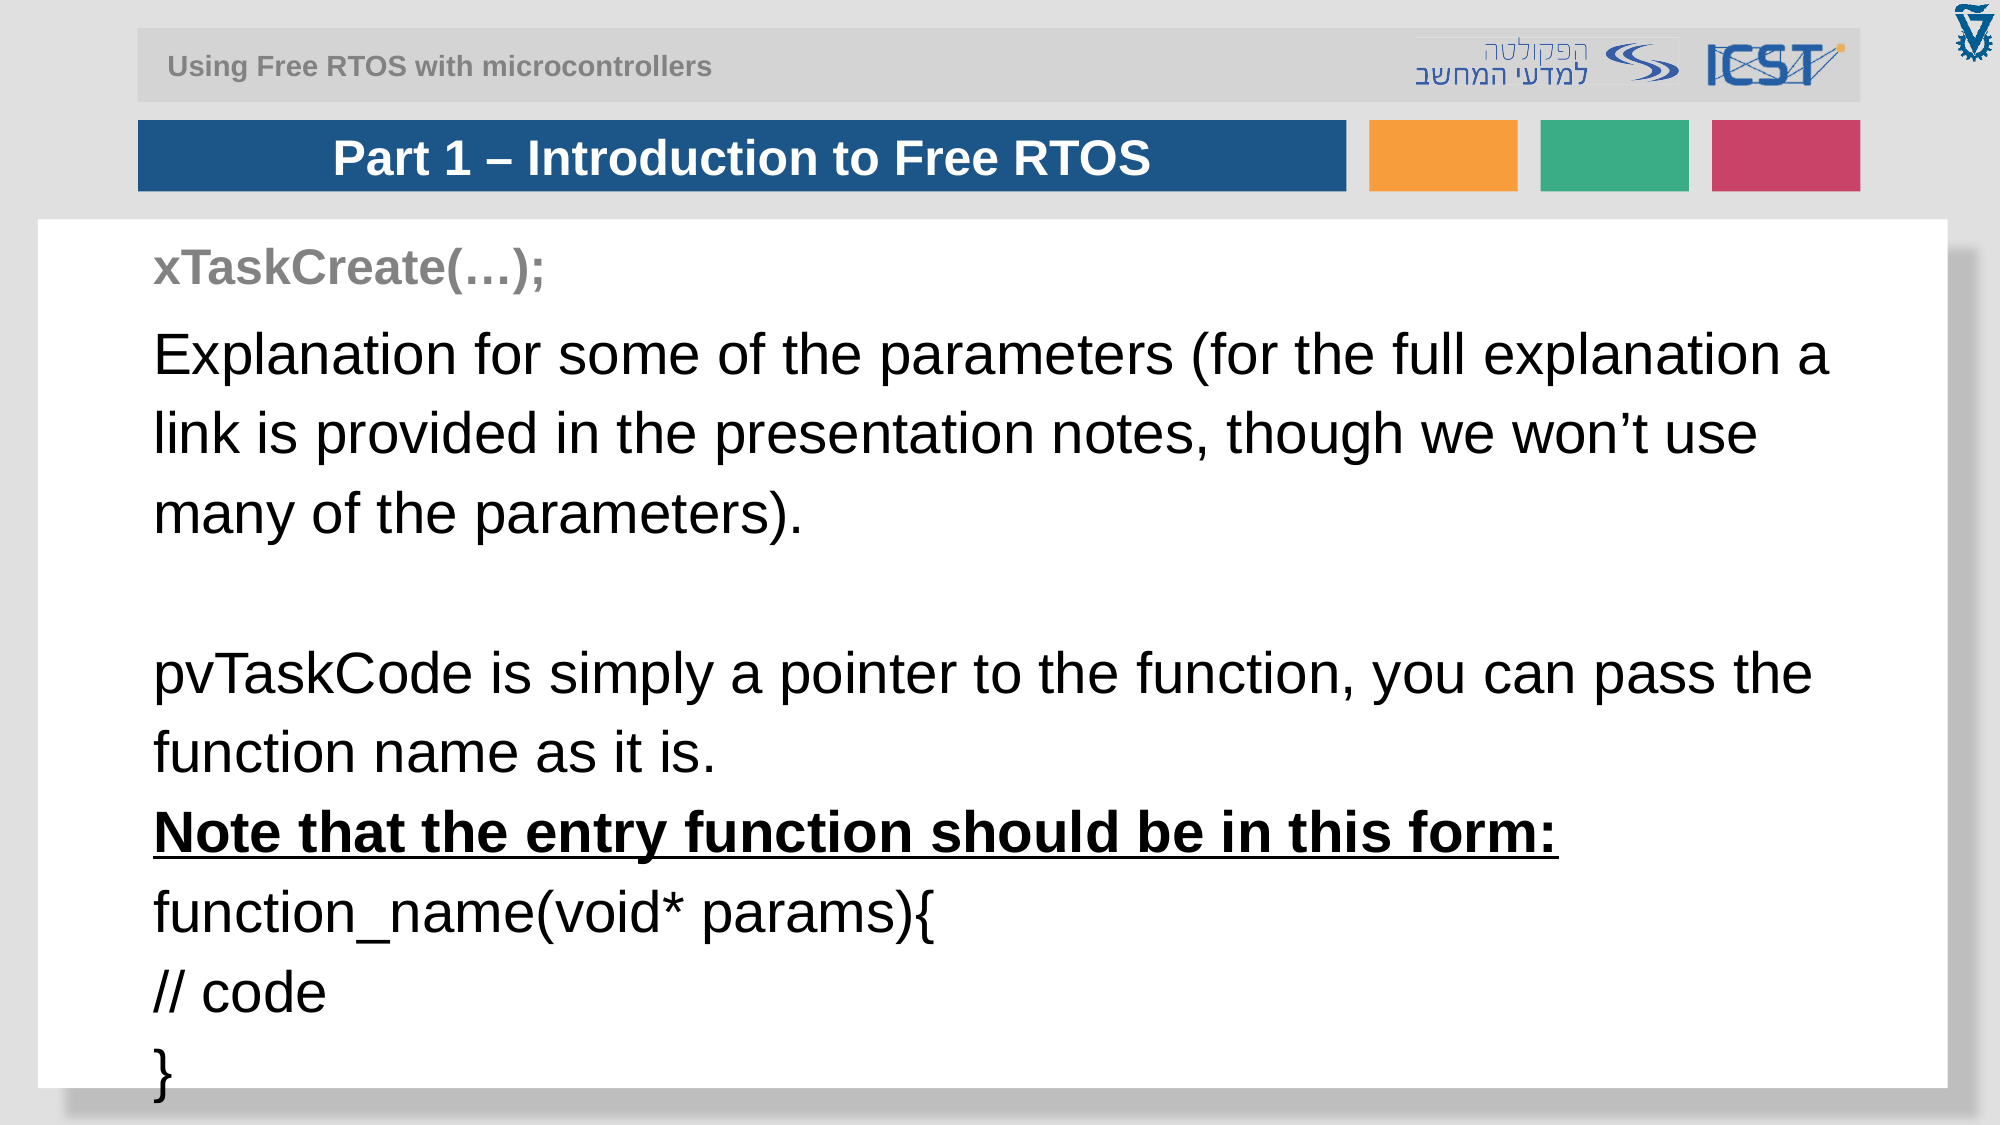

xTaskCreate(…);
Explanation for some of the parameters (for the full explanation a link is provided in the presentation notes, though we won’t use many of the parameters).

pvTaskCode is simply a pointer to the function, you can pass the function name as it is.
Note that the entry function should be in this form:
function_name(void* params){
// code
}